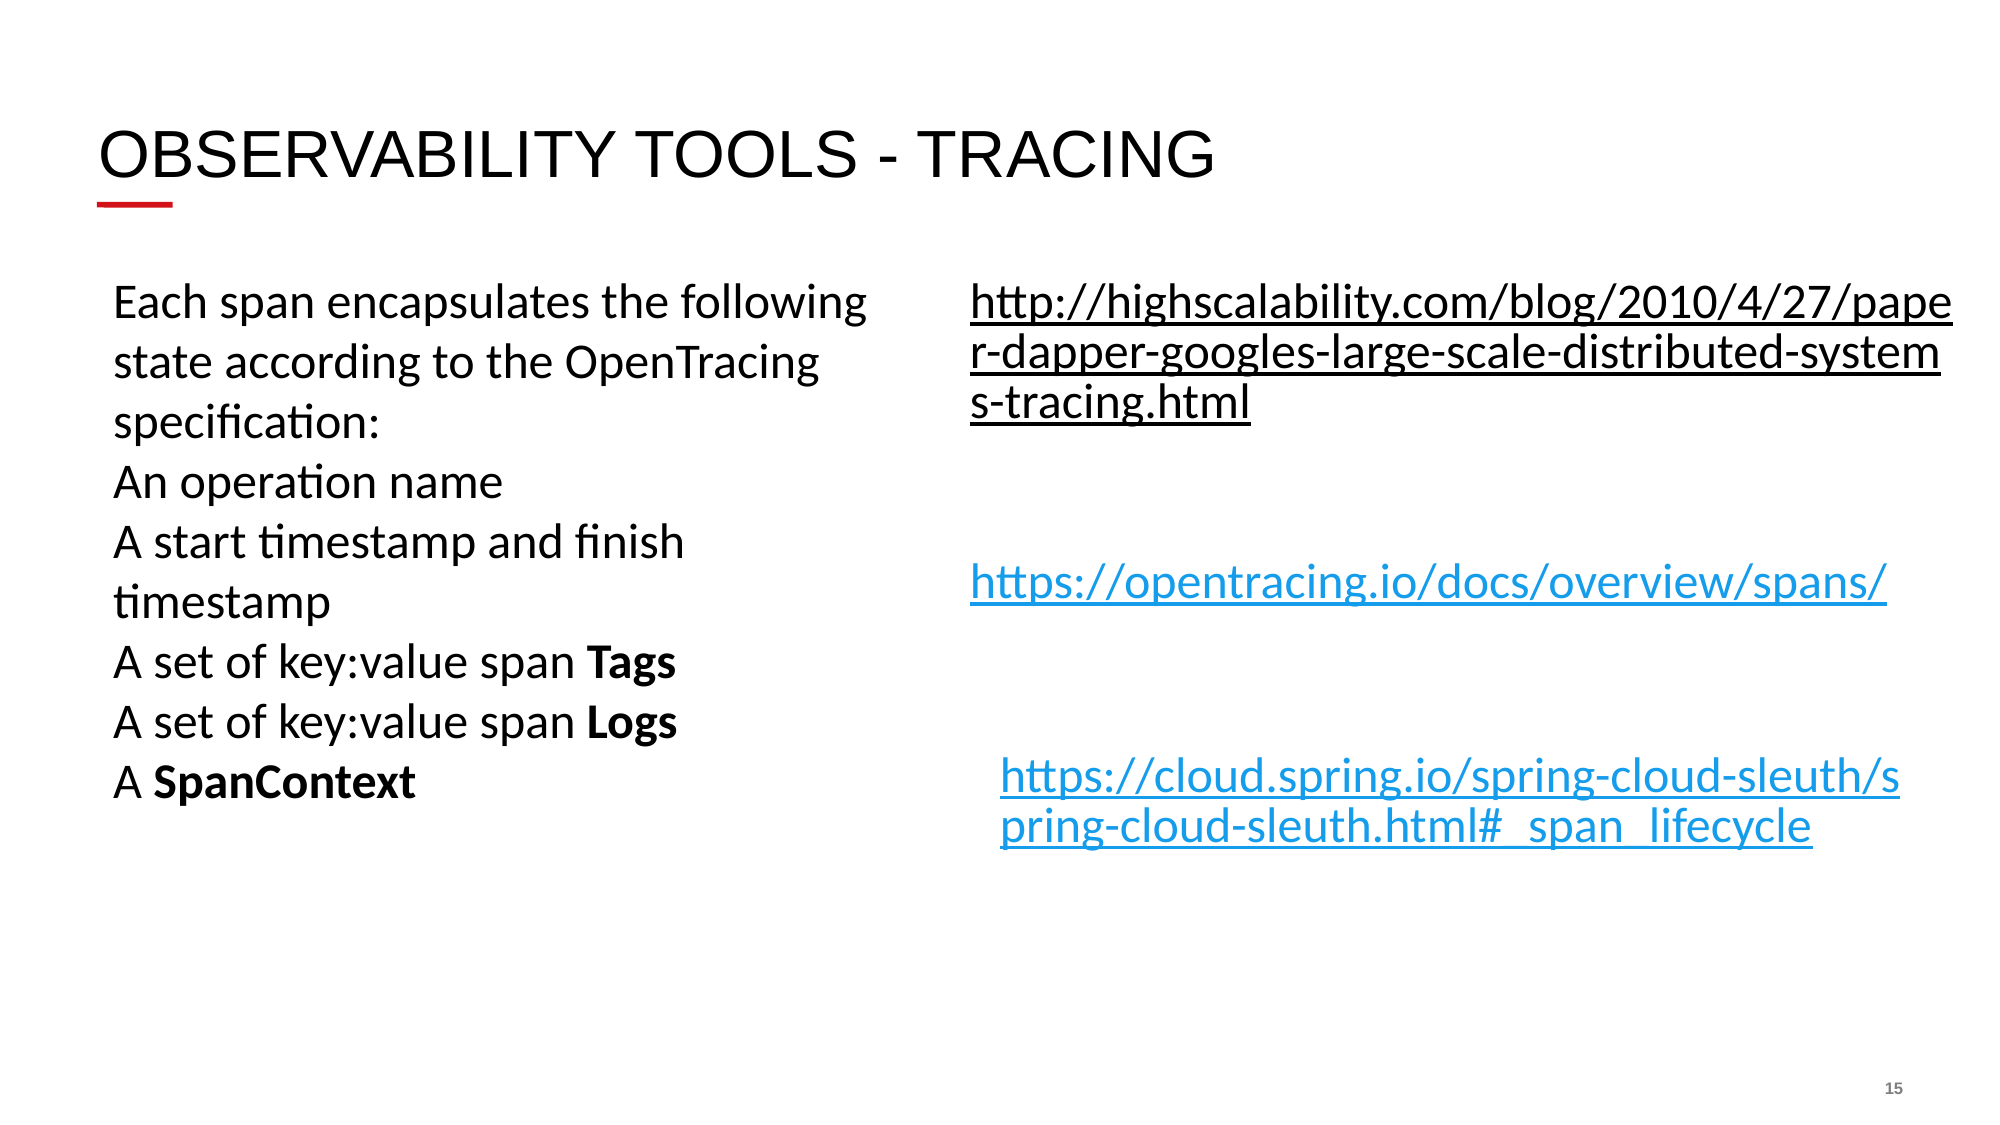

# OBSERVABILITY TOOLS - tracing
Each span encapsulates the following state according to the OpenTracing specification:
An operation name
A start timestamp and finish timestamp
A set of key:value span Tags
A set of key:value span Logs
A SpanContext

http://highscalability.com/blog/2010/4/27/paper-dapper-googles-large-scale-distributed-systems-tracing.html
https://opentracing.io/docs/overview/spans/

https://cloud.spring.io/spring-cloud-sleuth/spring-cloud-sleuth.html#_span_lifecycle